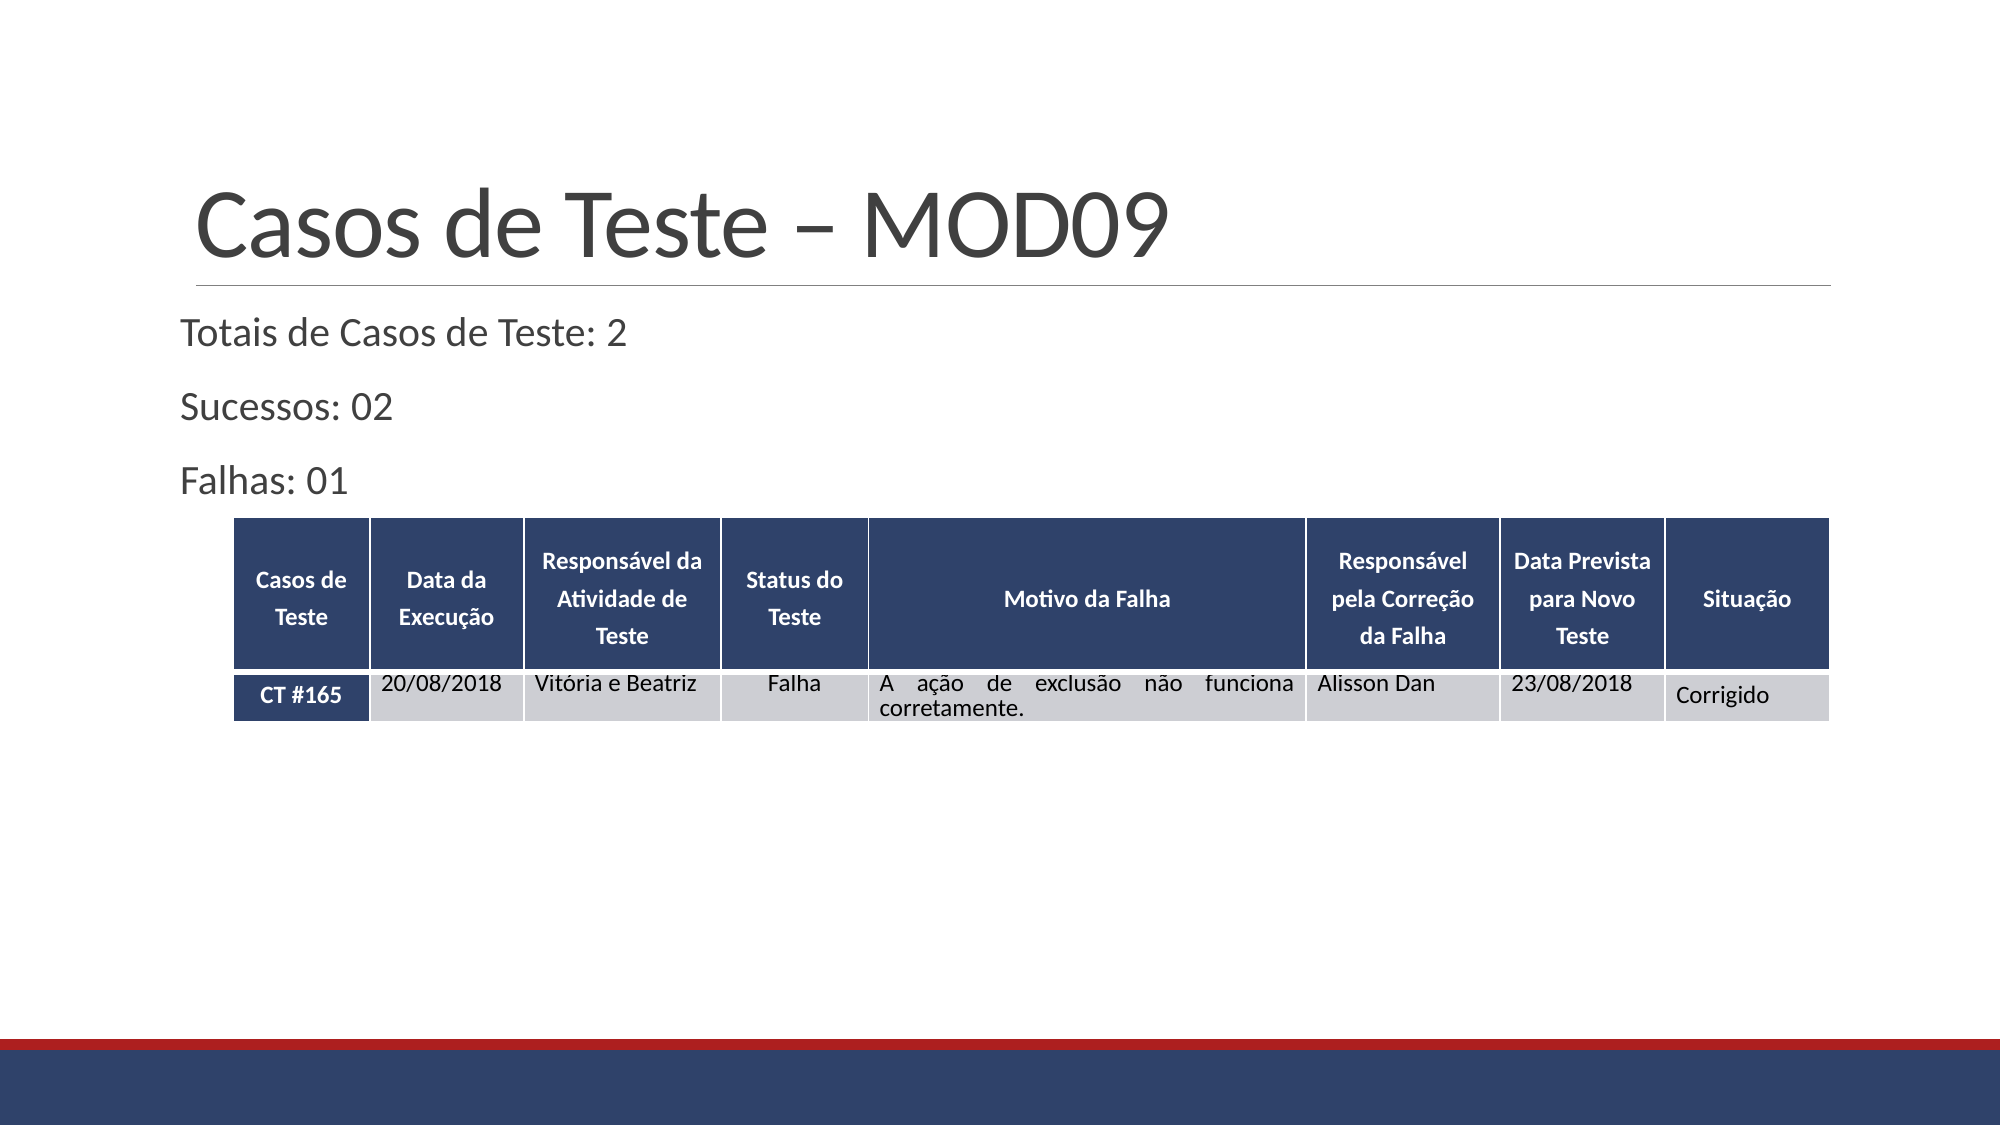

# Casos de Teste – MOD09
Totais de Casos de Teste: 2
Sucessos: 02
Falhas: 01

| Casos de Teste | Data da Execução | Responsável da Atividade de Teste | Status do Teste | Motivo da Falha | Responsável pela Correção da Falha | Data Prevista para Novo Teste | Situação |
| --- | --- | --- | --- | --- | --- | --- | --- |
| CT #165 | 20/08/2018 | Vitória e Beatriz | Falha | A ação de exclusão não funciona corretamente. | Alisson Dan | 23/08/2018 | Corrigido |